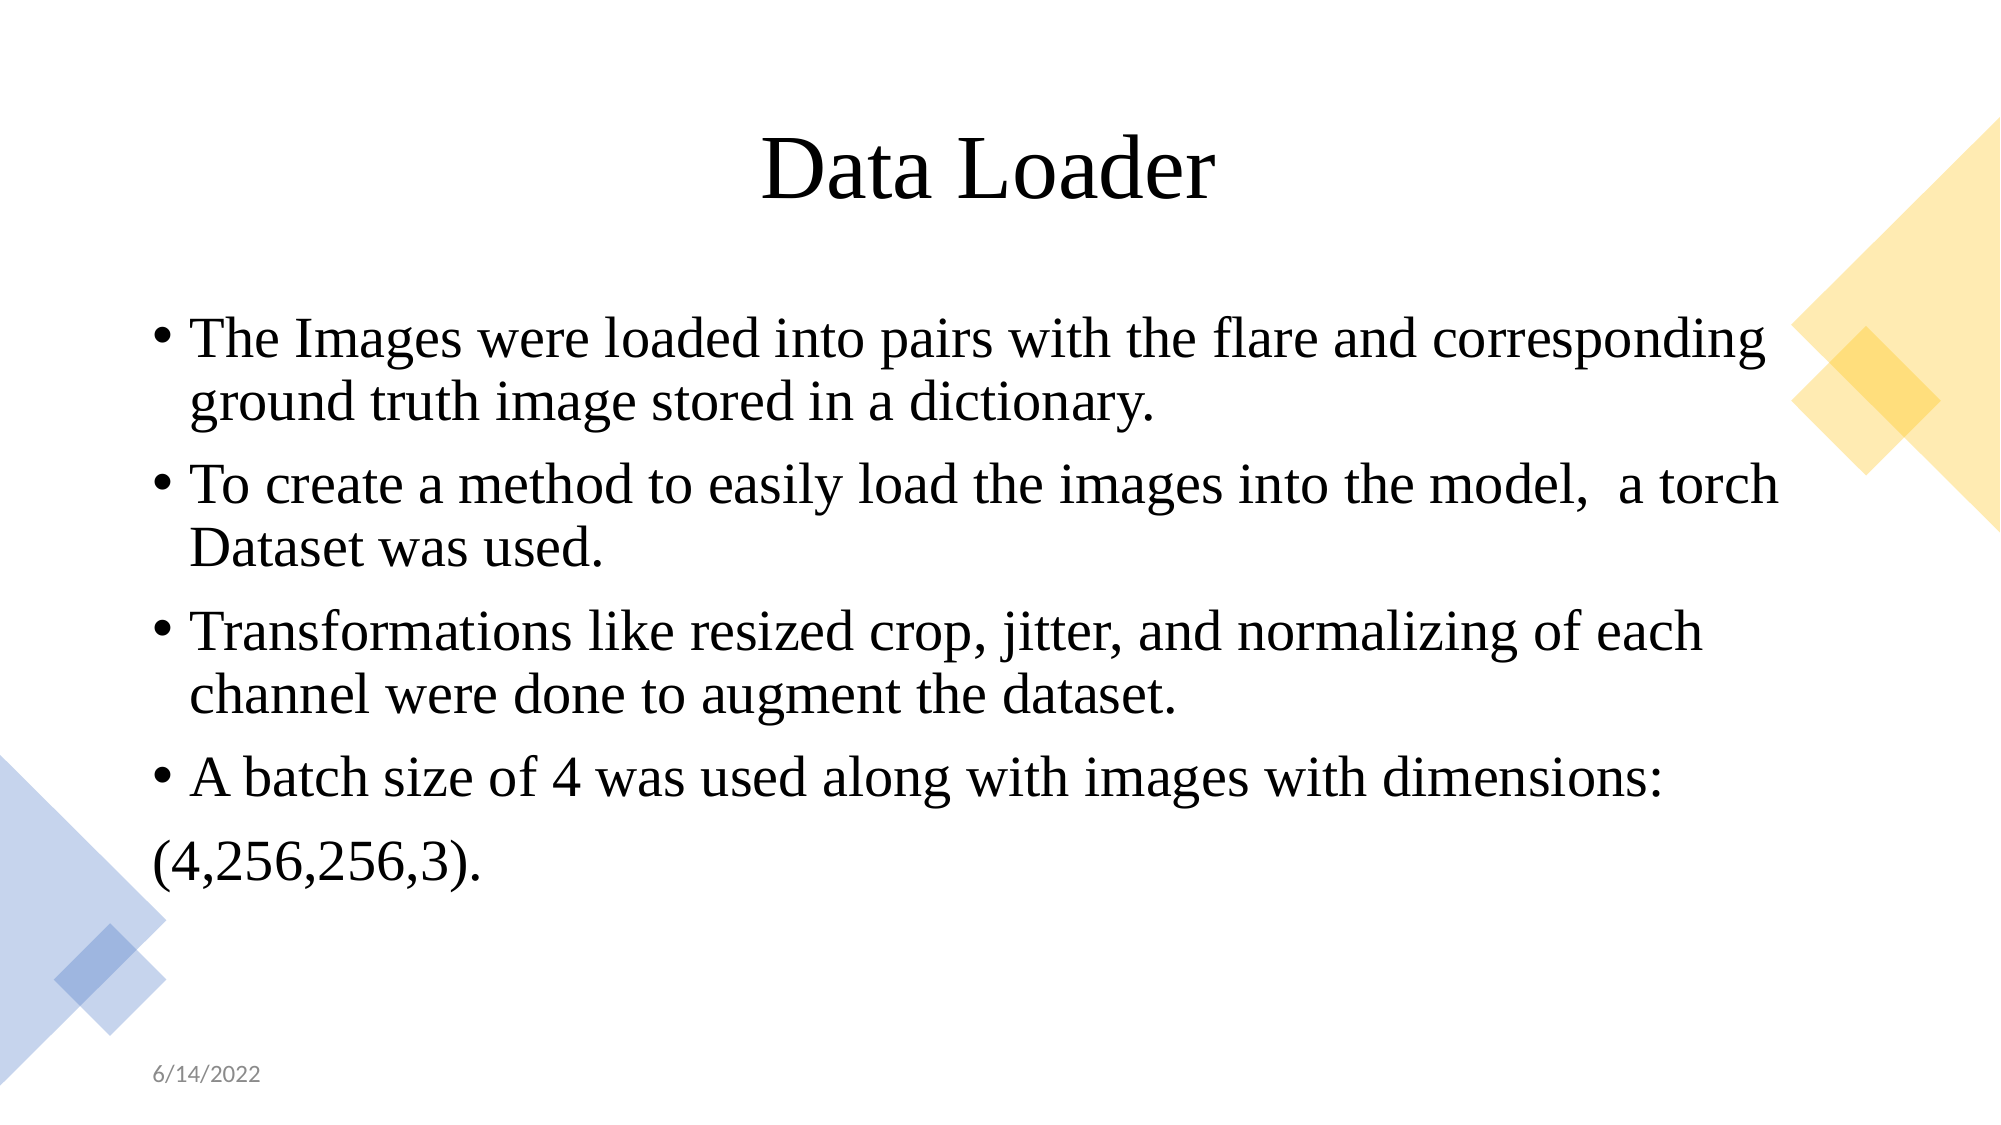

Data Loader

The Images were loaded into pairs with the flare and corresponding ground truth image stored in a dictionary.
To create a method to easily load the images into the model,  a torch Dataset was used.
Transformations like resized crop, jitter, and normalizing of each channel were done to augment the dataset.
A batch size of 4 was used along with images with dimensions:
(4,256,256,3).

6/14/2022
Dept. of Mechatronics, MIT Manipal
14